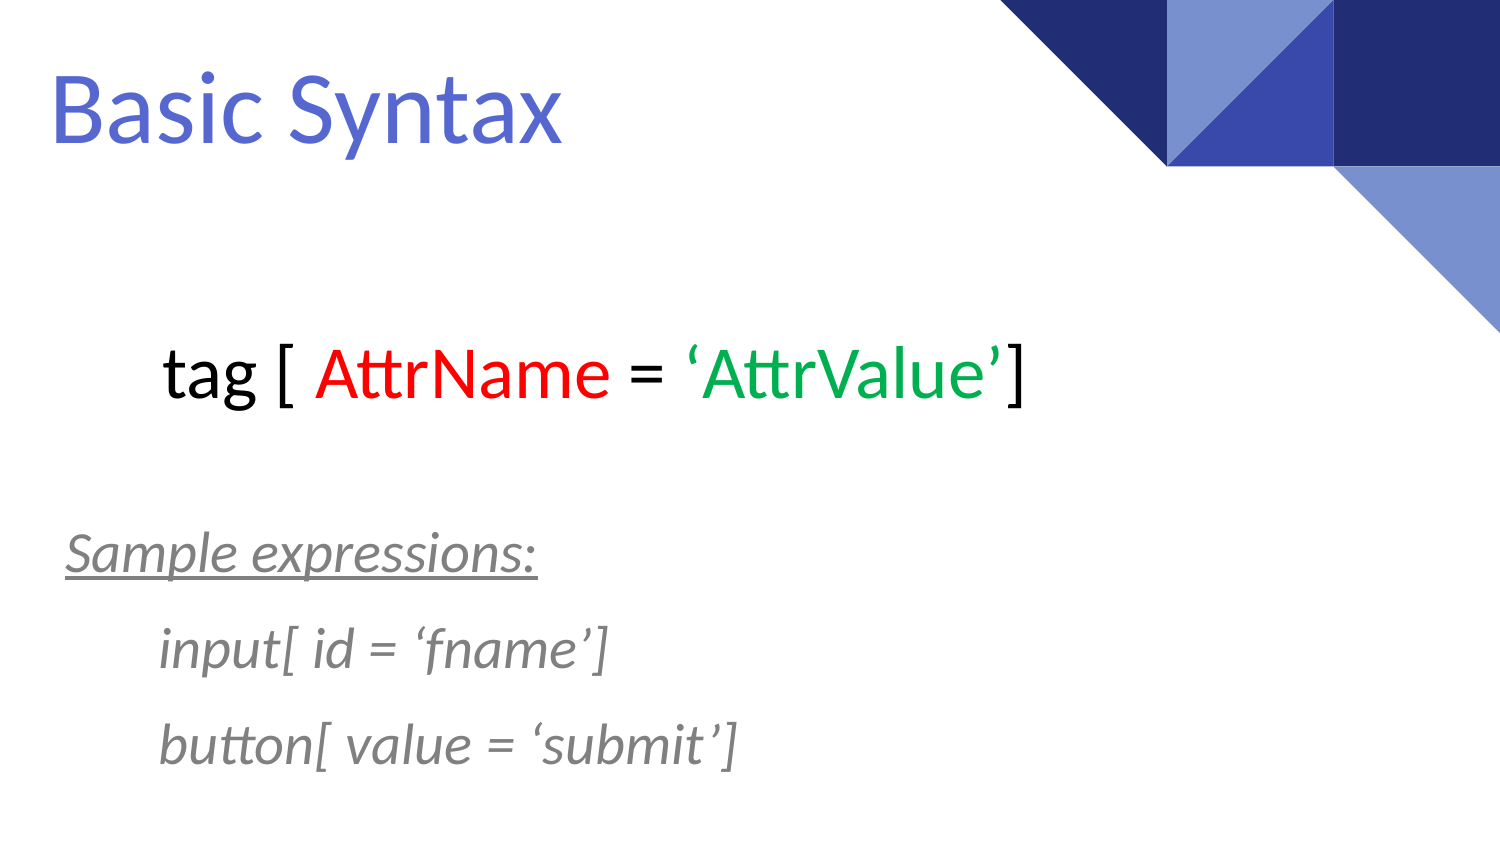

Basic Syntax
 tag [ AttrName = ‘AttrValue’]
Sample expressions:
 input[ id = ‘fname’]
 button[ value = ‘submit’]
58